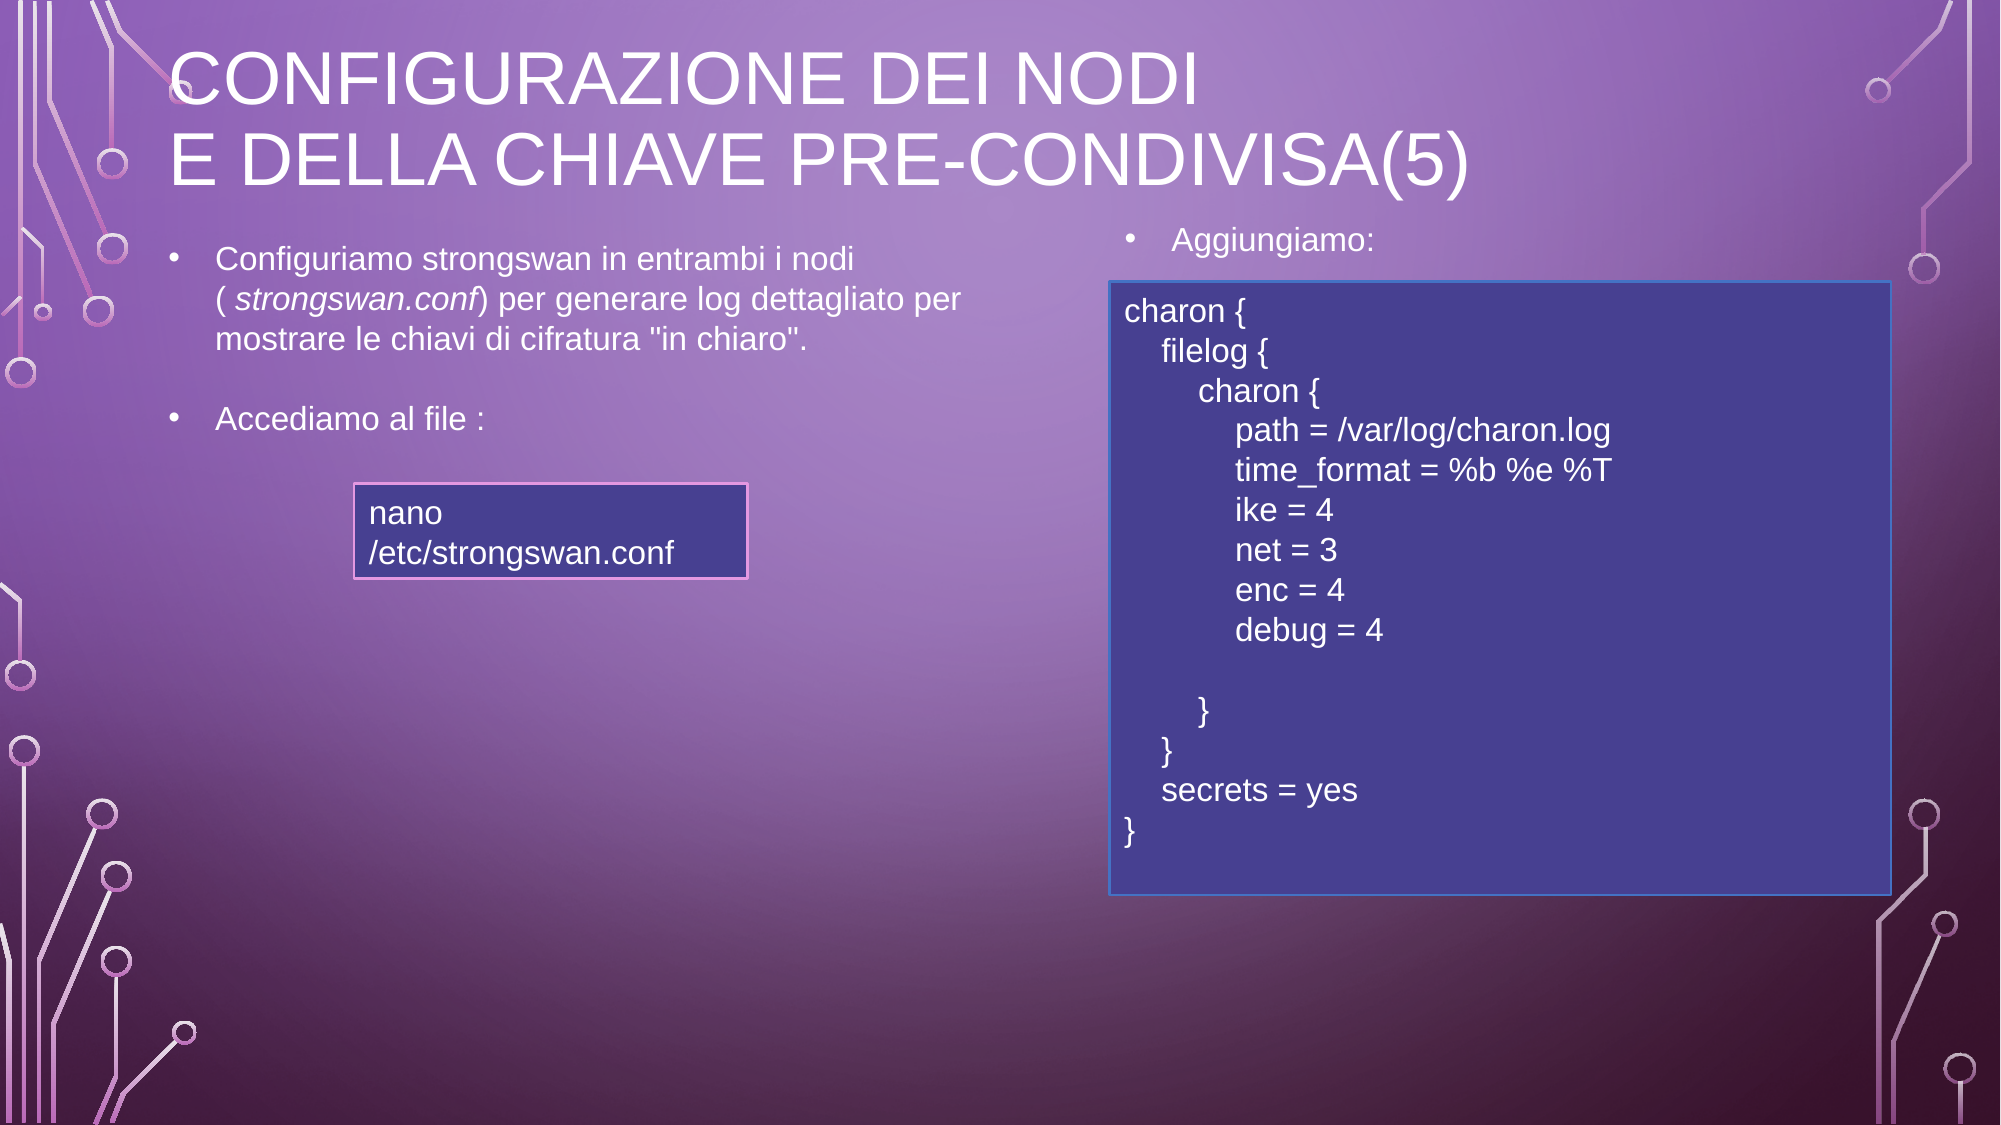

# Configurazione dei Nodi e della chiave pre-condivisa(5)
Aggiungiamo:
Configuriamo strongswan in entrambi i nodi ( strongswan.conf) per generare log dettagliato per mostrare le chiavi di cifratura "in chiaro".

Accediamo al file :

charon {
    filelog {
        charon {
            path = /var/log/charon.log
            time_format = %b %e %T
            ike = 4
            net = 3
            enc = 4
            debug = 4

        }
    }
    secrets = yes
}

nano /etc/strongswan.conf